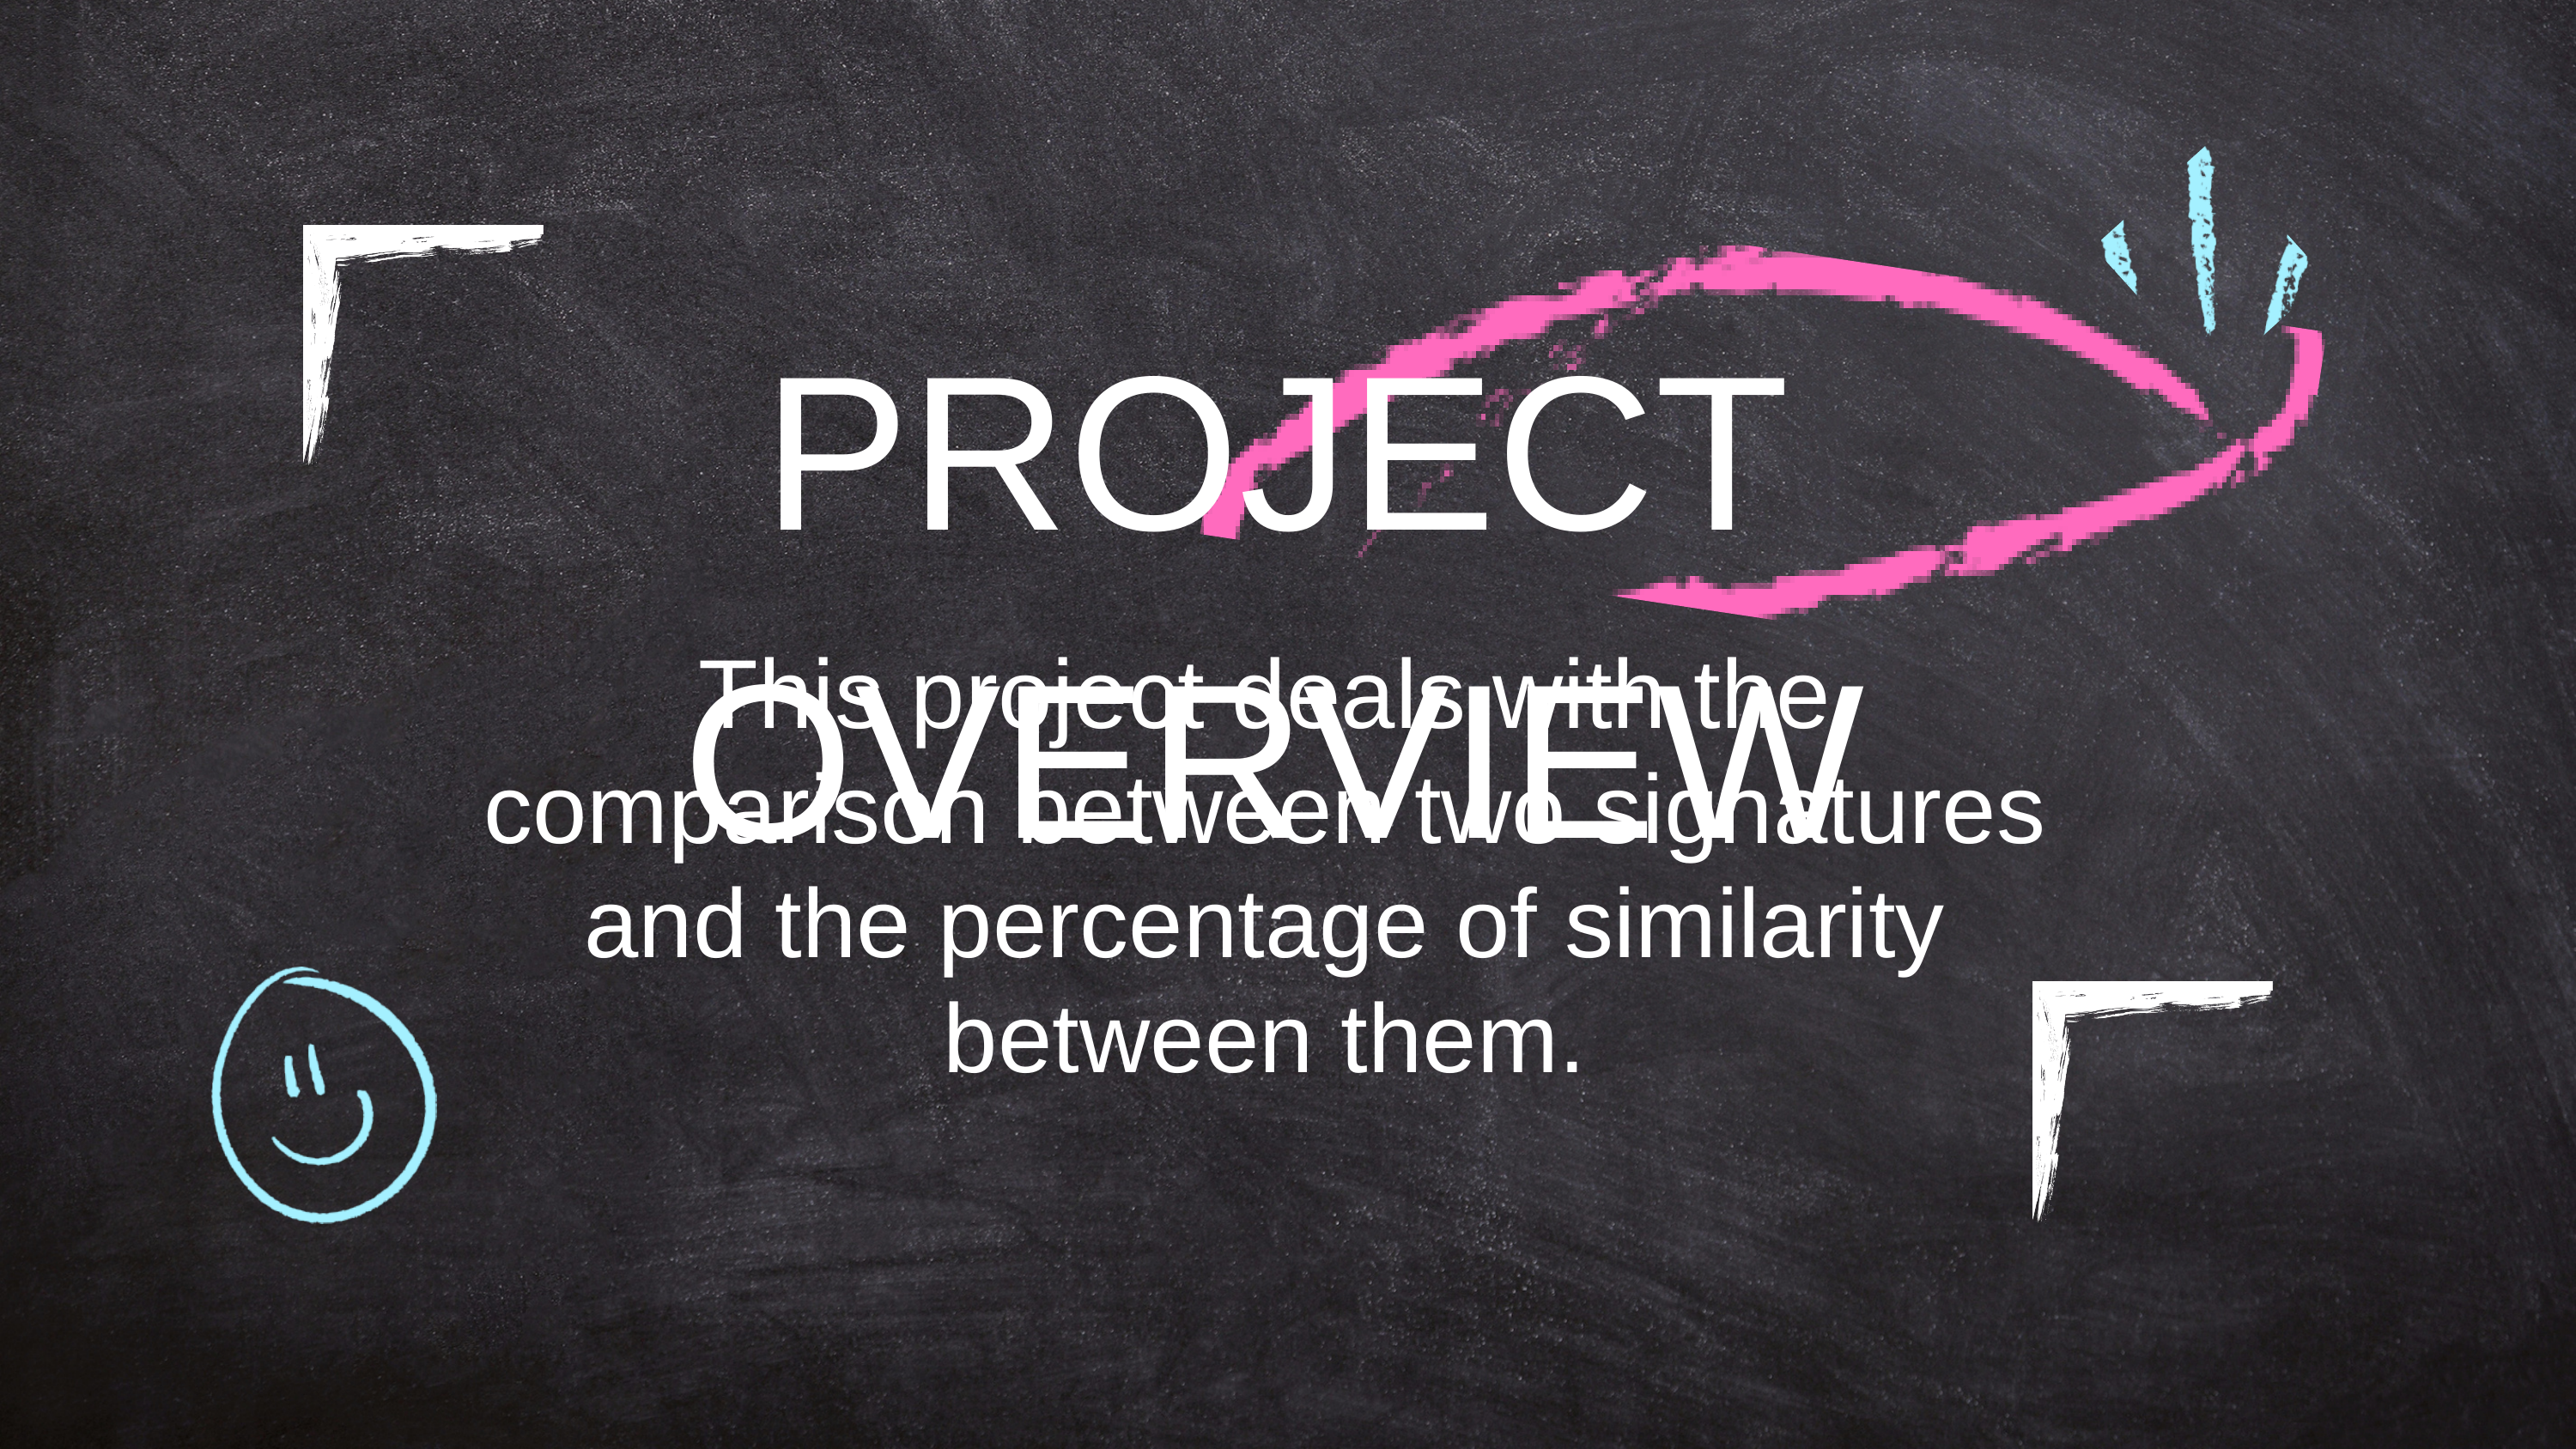

PROJECT OVERVIEW
This project deals with the comparison between two signatures and the percentage of similarity between them.